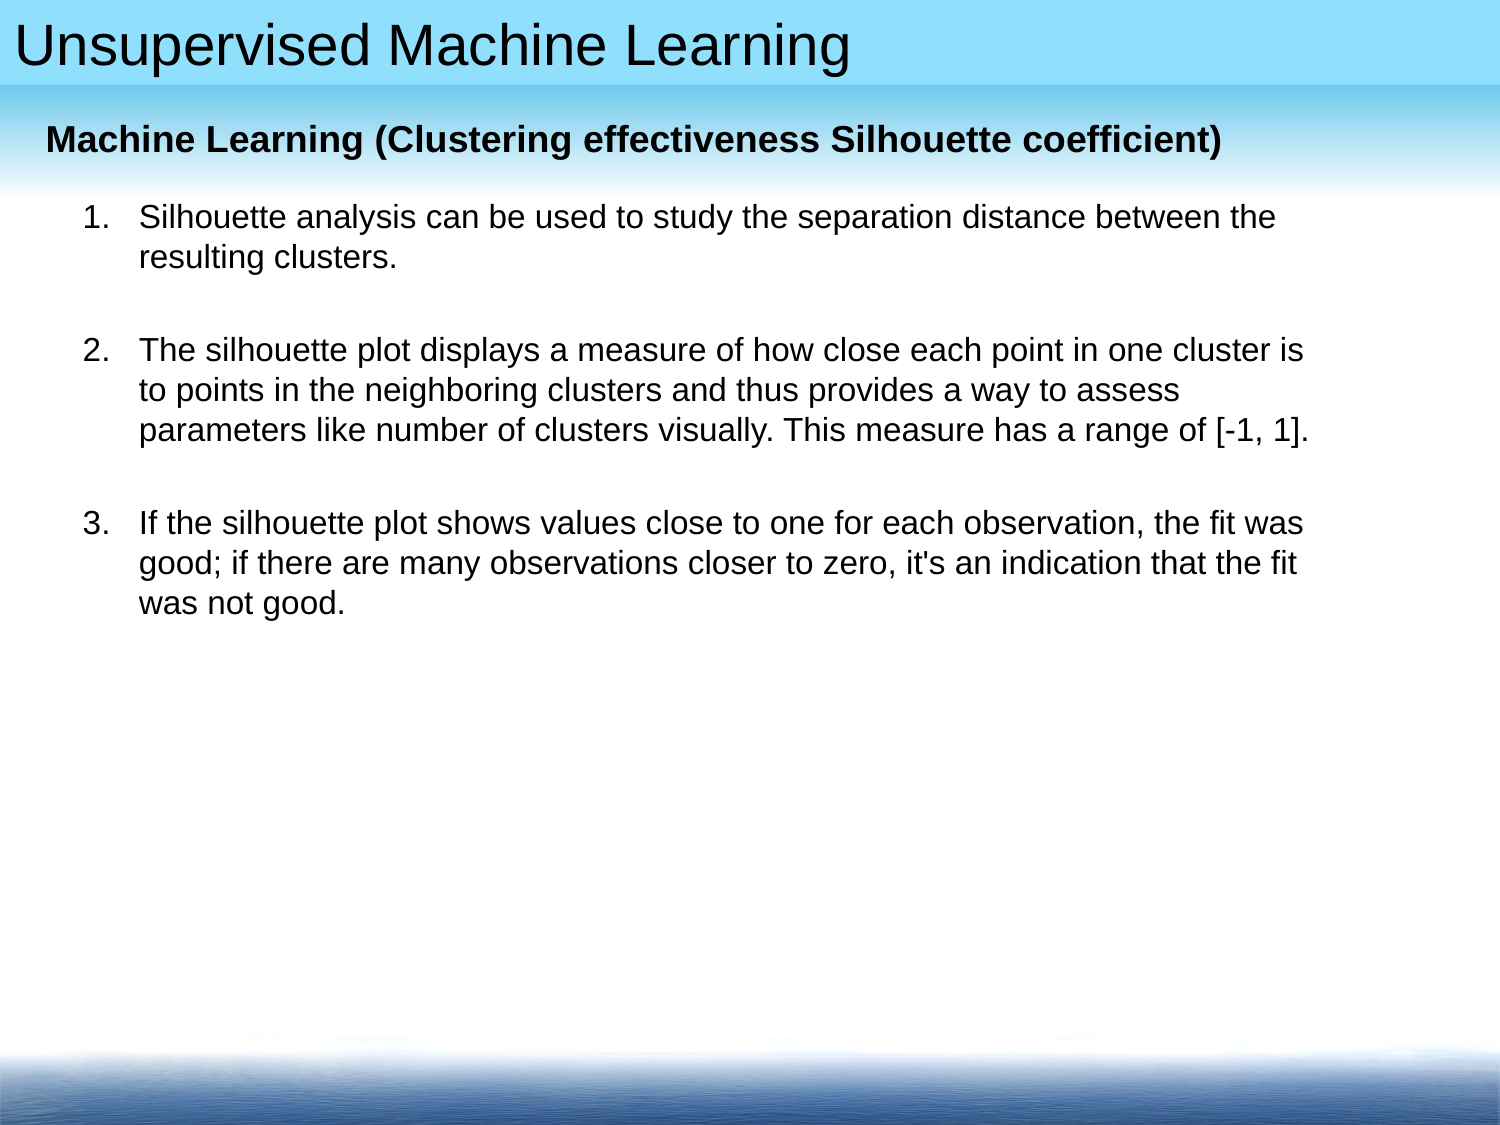

Machine Learning (Clustering effectiveness Silhouette coefficient)
Silhouette analysis can be used to study the separation distance between the resulting clusters.

The silhouette plot displays a measure of how close each point in one cluster is to points in the neighboring clusters and thus provides a way to assess parameters like number of clusters visually. This measure has a range of [-1, 1].

If the silhouette plot shows values close to one for each observation, the fit was good; if there are many observations closer to zero, it's an indication that the fit was not good.